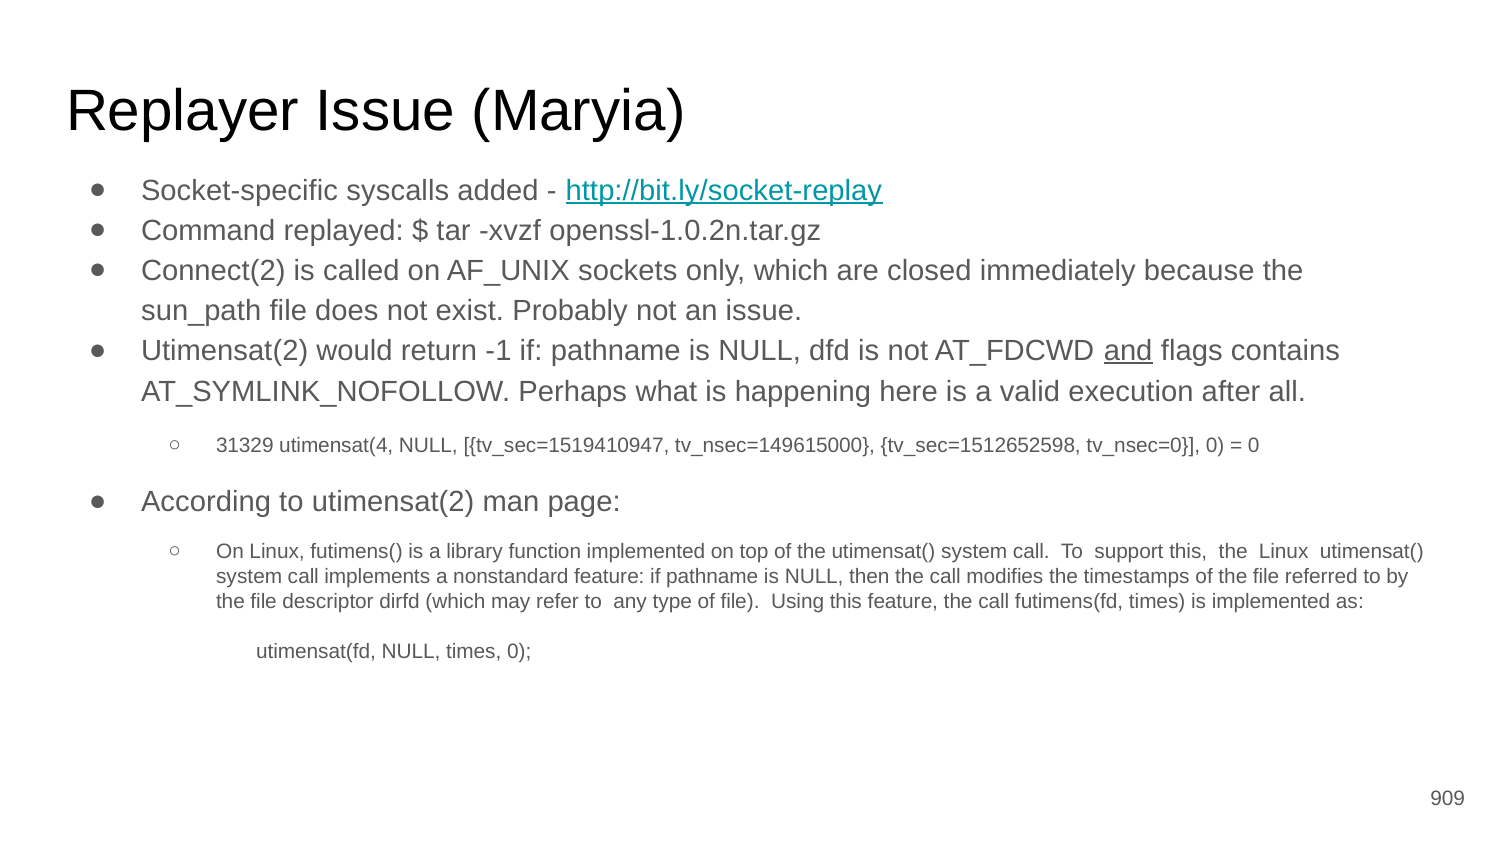

# Replayer Issue (Maryia)
Socket-specific syscalls added - http://bit.ly/socket-replay
Command replayed: $ tar -xvzf openssl-1.0.2n.tar.gz
Connect(2) is called on AF_UNIX sockets only, which are closed immediately because the sun_path file does not exist. Probably not an issue.
Utimensat(2) would return -1 if: pathname is NULL, dfd is not AT_FDCWD and flags contains AT_SYMLINK_NOFOLLOW. Perhaps what is happening here is a valid execution after all.
31329 utimensat(4, NULL, [{tv_sec=1519410947, tv_nsec=149615000}, {tv_sec=1512652598, tv_nsec=0}], 0) = 0
According to utimensat(2) man page:
On Linux, futimens() is a library function implemented on top of the utimensat() system call.  To  support this,  the  Linux  utimensat() system call implements a nonstandard feature: if pathname is NULL, then the call modifies the timestamps of the file referred to by the file descriptor dirfd (which may refer to  any type of file).  Using this feature, the call futimens(fd, times) is implemented as:
       utimensat(fd, NULL, times, 0);

909